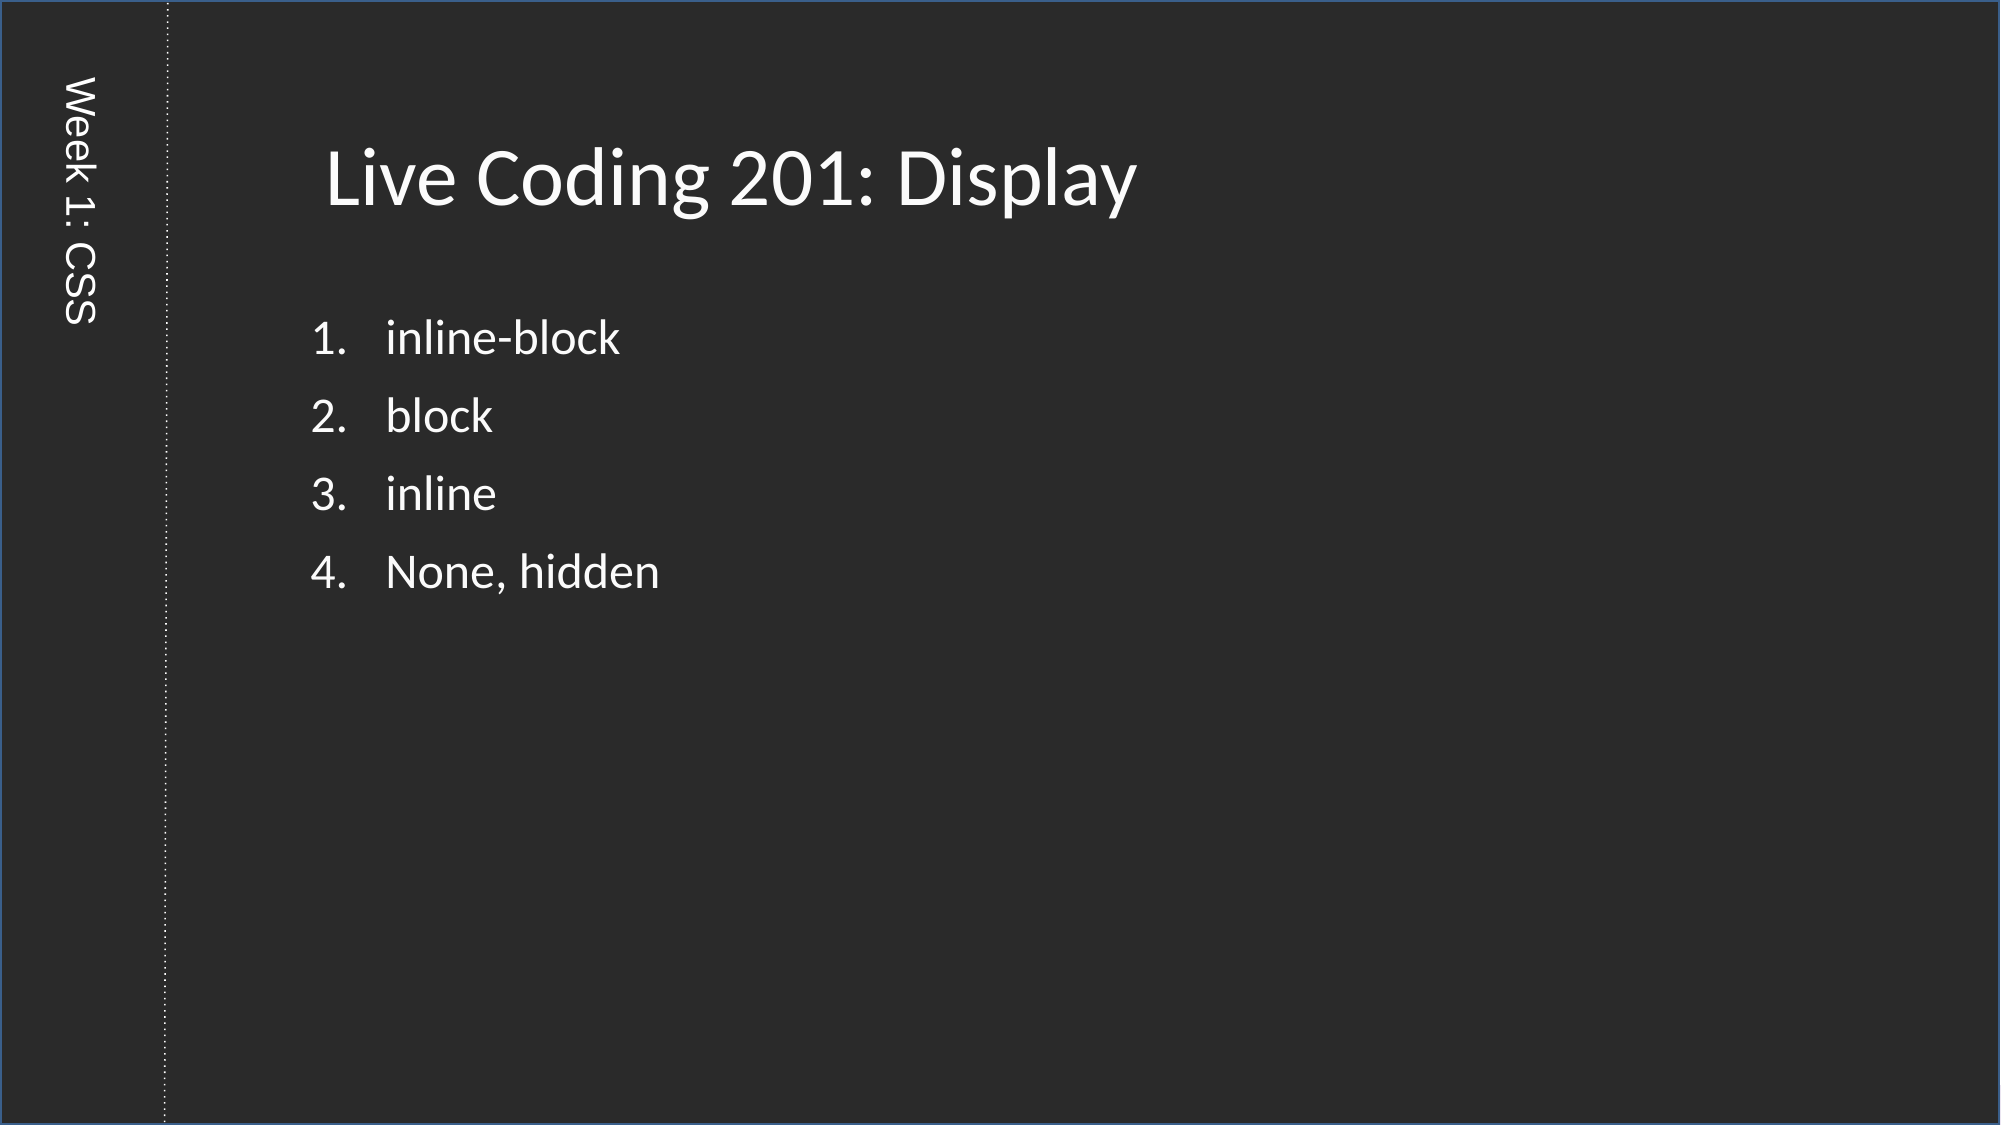

Live Coding 201: Display
inline-block
block
inline
None, hidden
Week 1: CSS